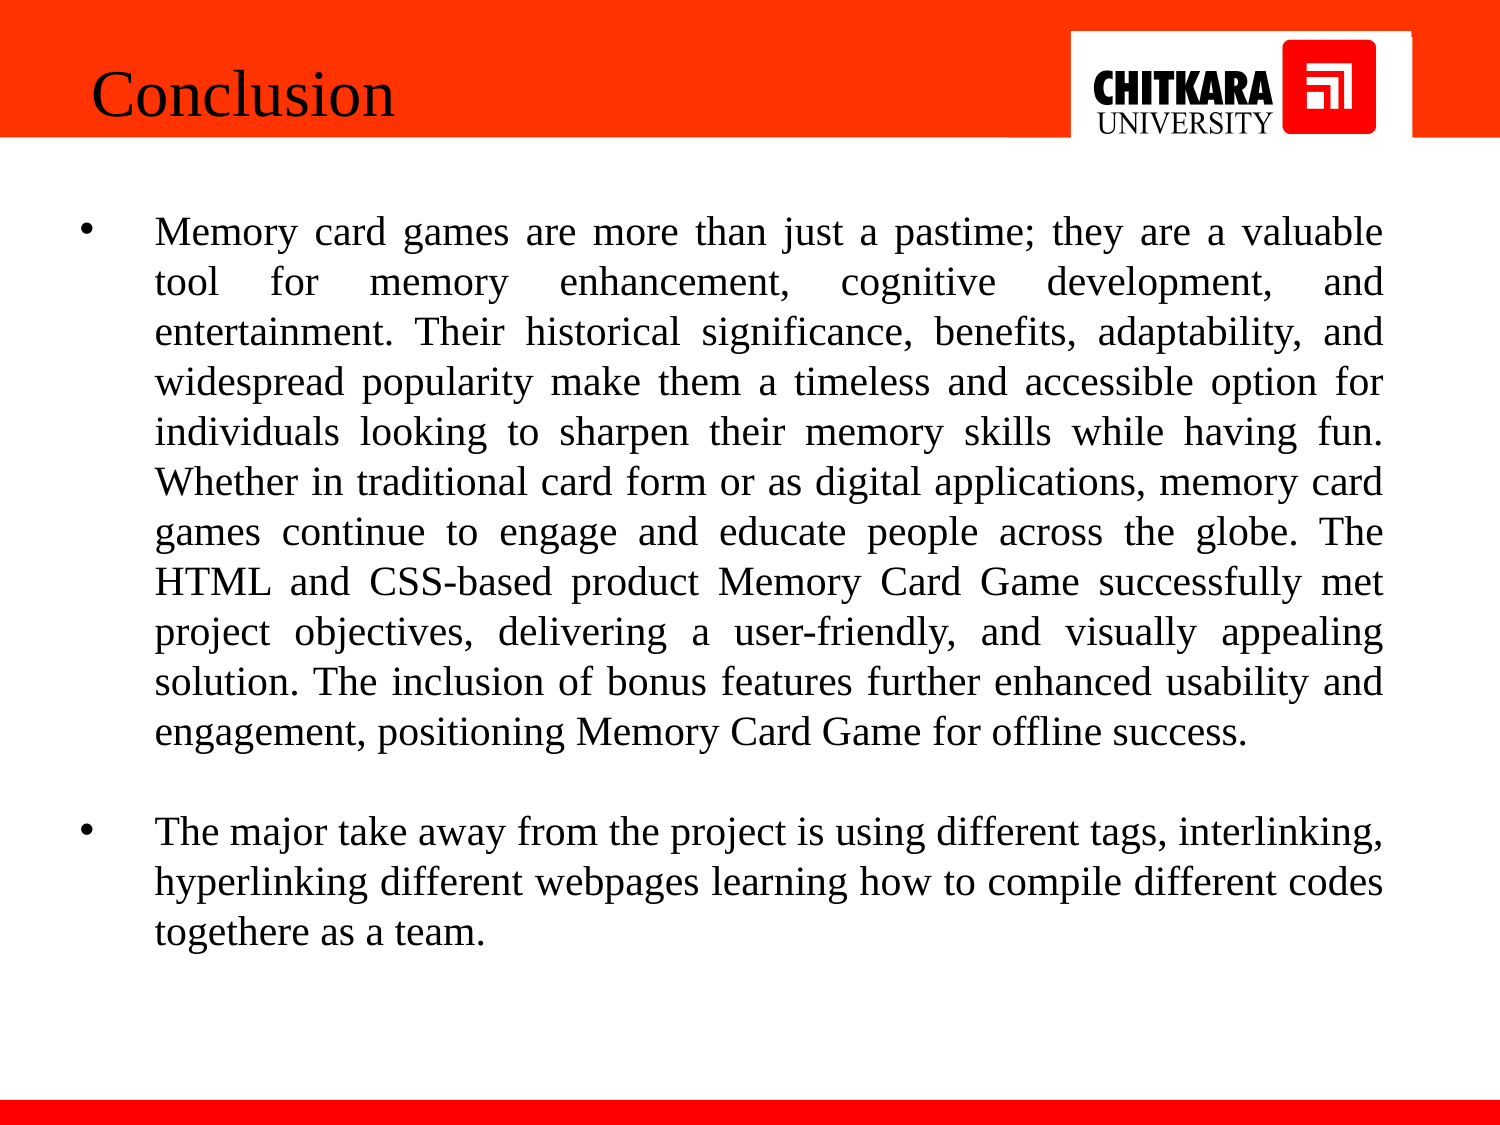

Conclusion
Memory card games are more than just a pastime; they are a valuable tool for memory enhancement, cognitive development, and entertainment. Their historical significance, benefits, adaptability, and widespread popularity make them a timeless and accessible option for individuals looking to sharpen their memory skills while having fun. Whether in traditional card form or as digital applications, memory card games continue to engage and educate people across the globe. The HTML and CSS-based product Memory Card Game successfully met project objectives, delivering a user-friendly, and visually appealing solution. The inclusion of bonus features further enhanced usability and engagement, positioning Memory Card Game for offline success.

The major take away from the project is using different tags, interlinking, hyperlinking different webpages learning how to compile different codes togethere as a team.